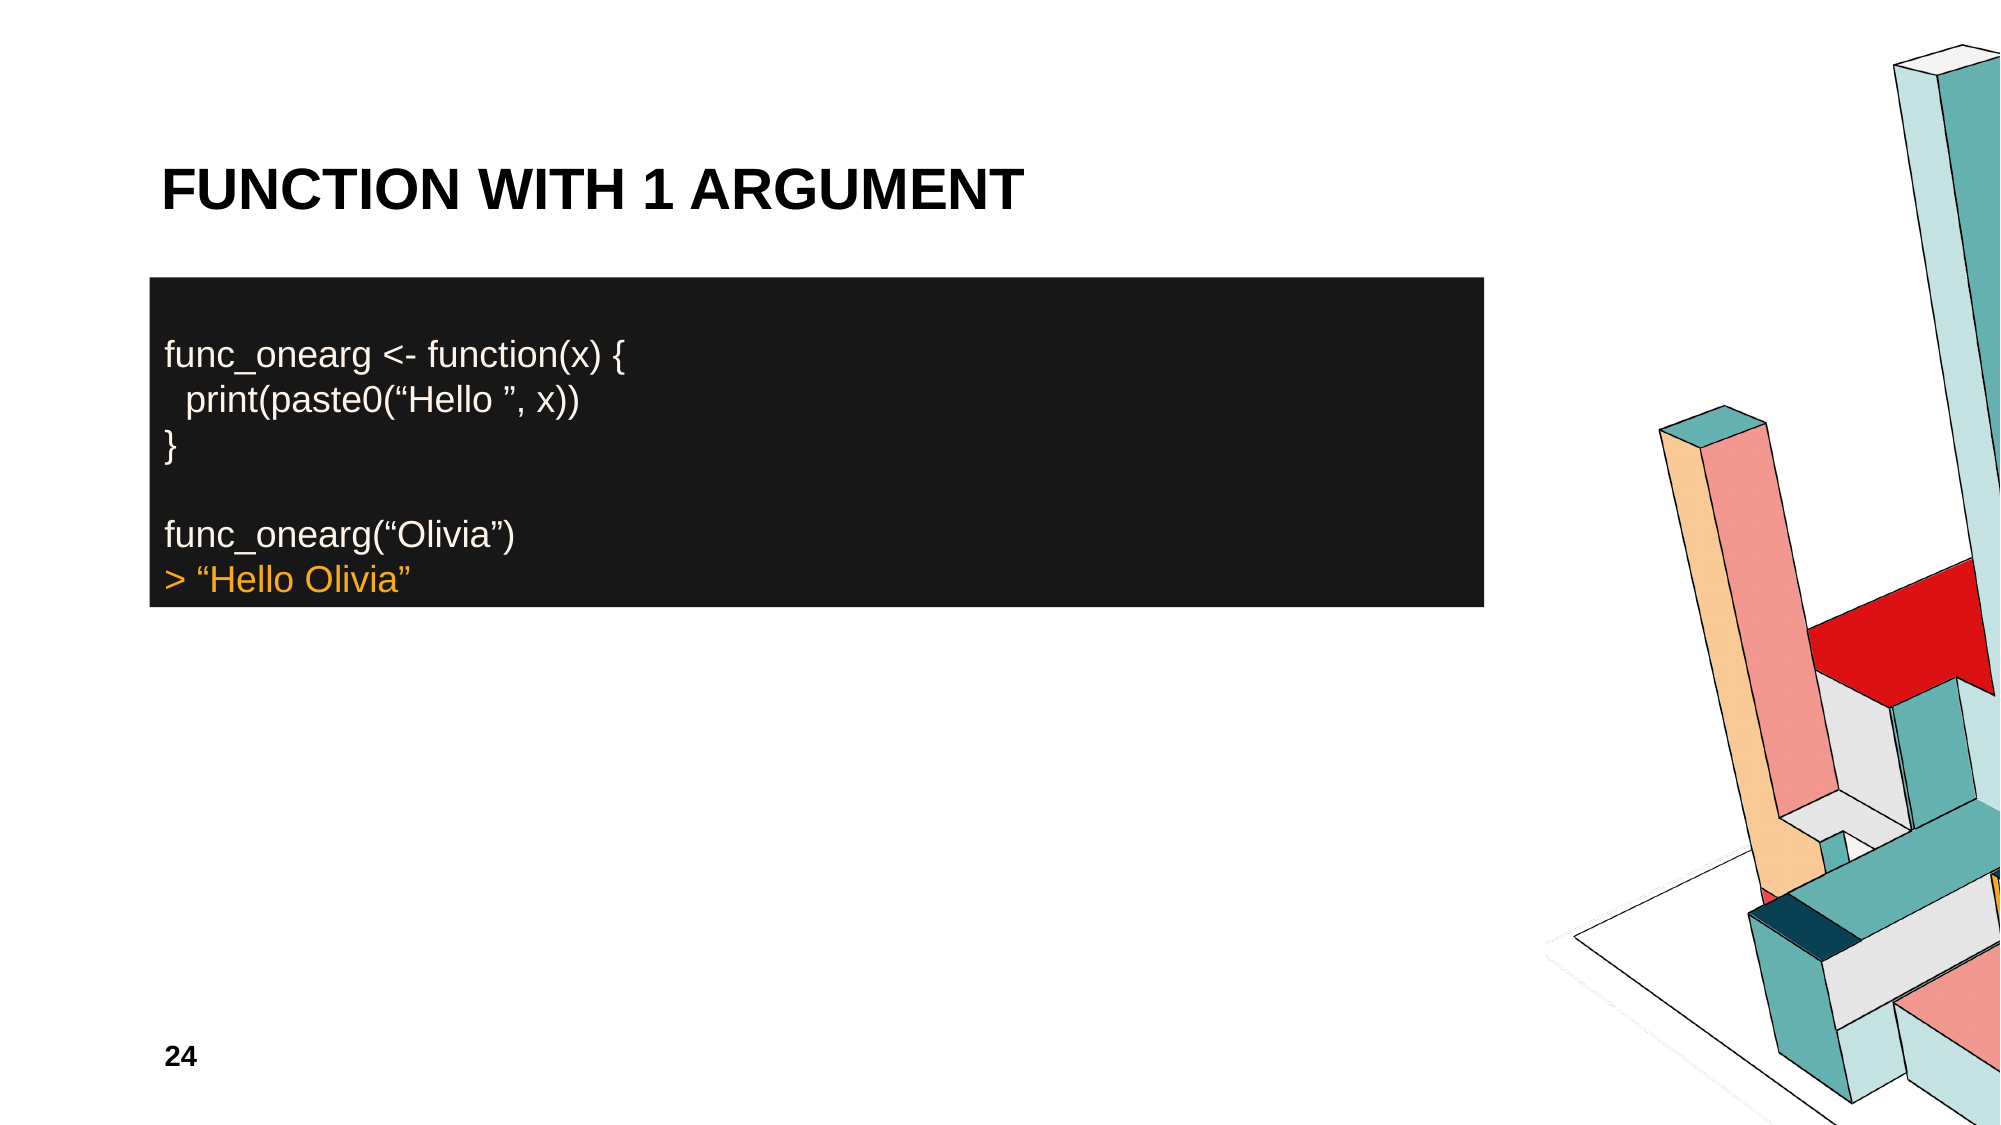

# function with 1 argument

func_onearg <- function(x) {
  print(paste0(“Hello ”, x))
}

func_onearg(“Olivia”)
> “Hello Olivia”
24